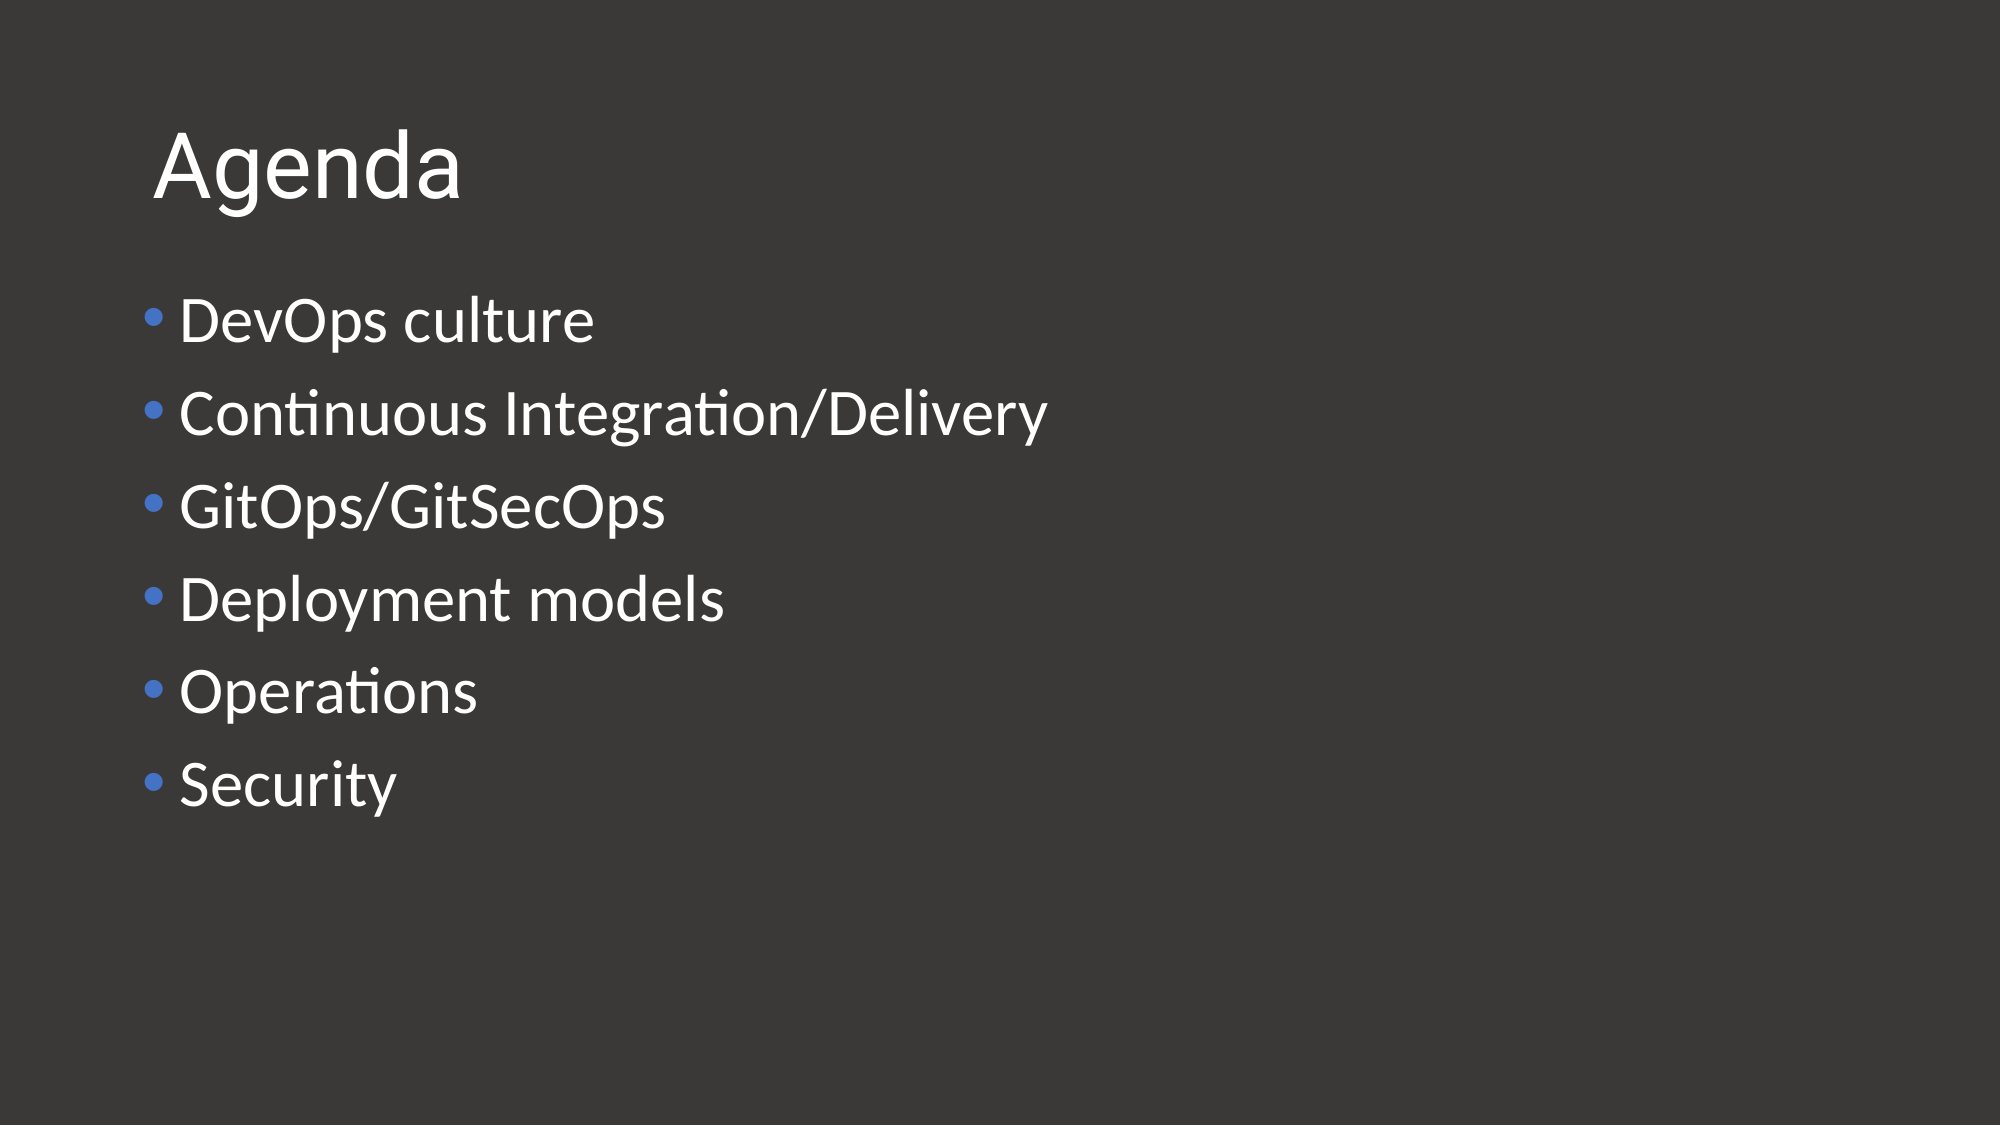

# Agenda
DevOps culture
Continuous Integration/Delivery
GitOps/GitSecOps
Deployment models
Operations
Security